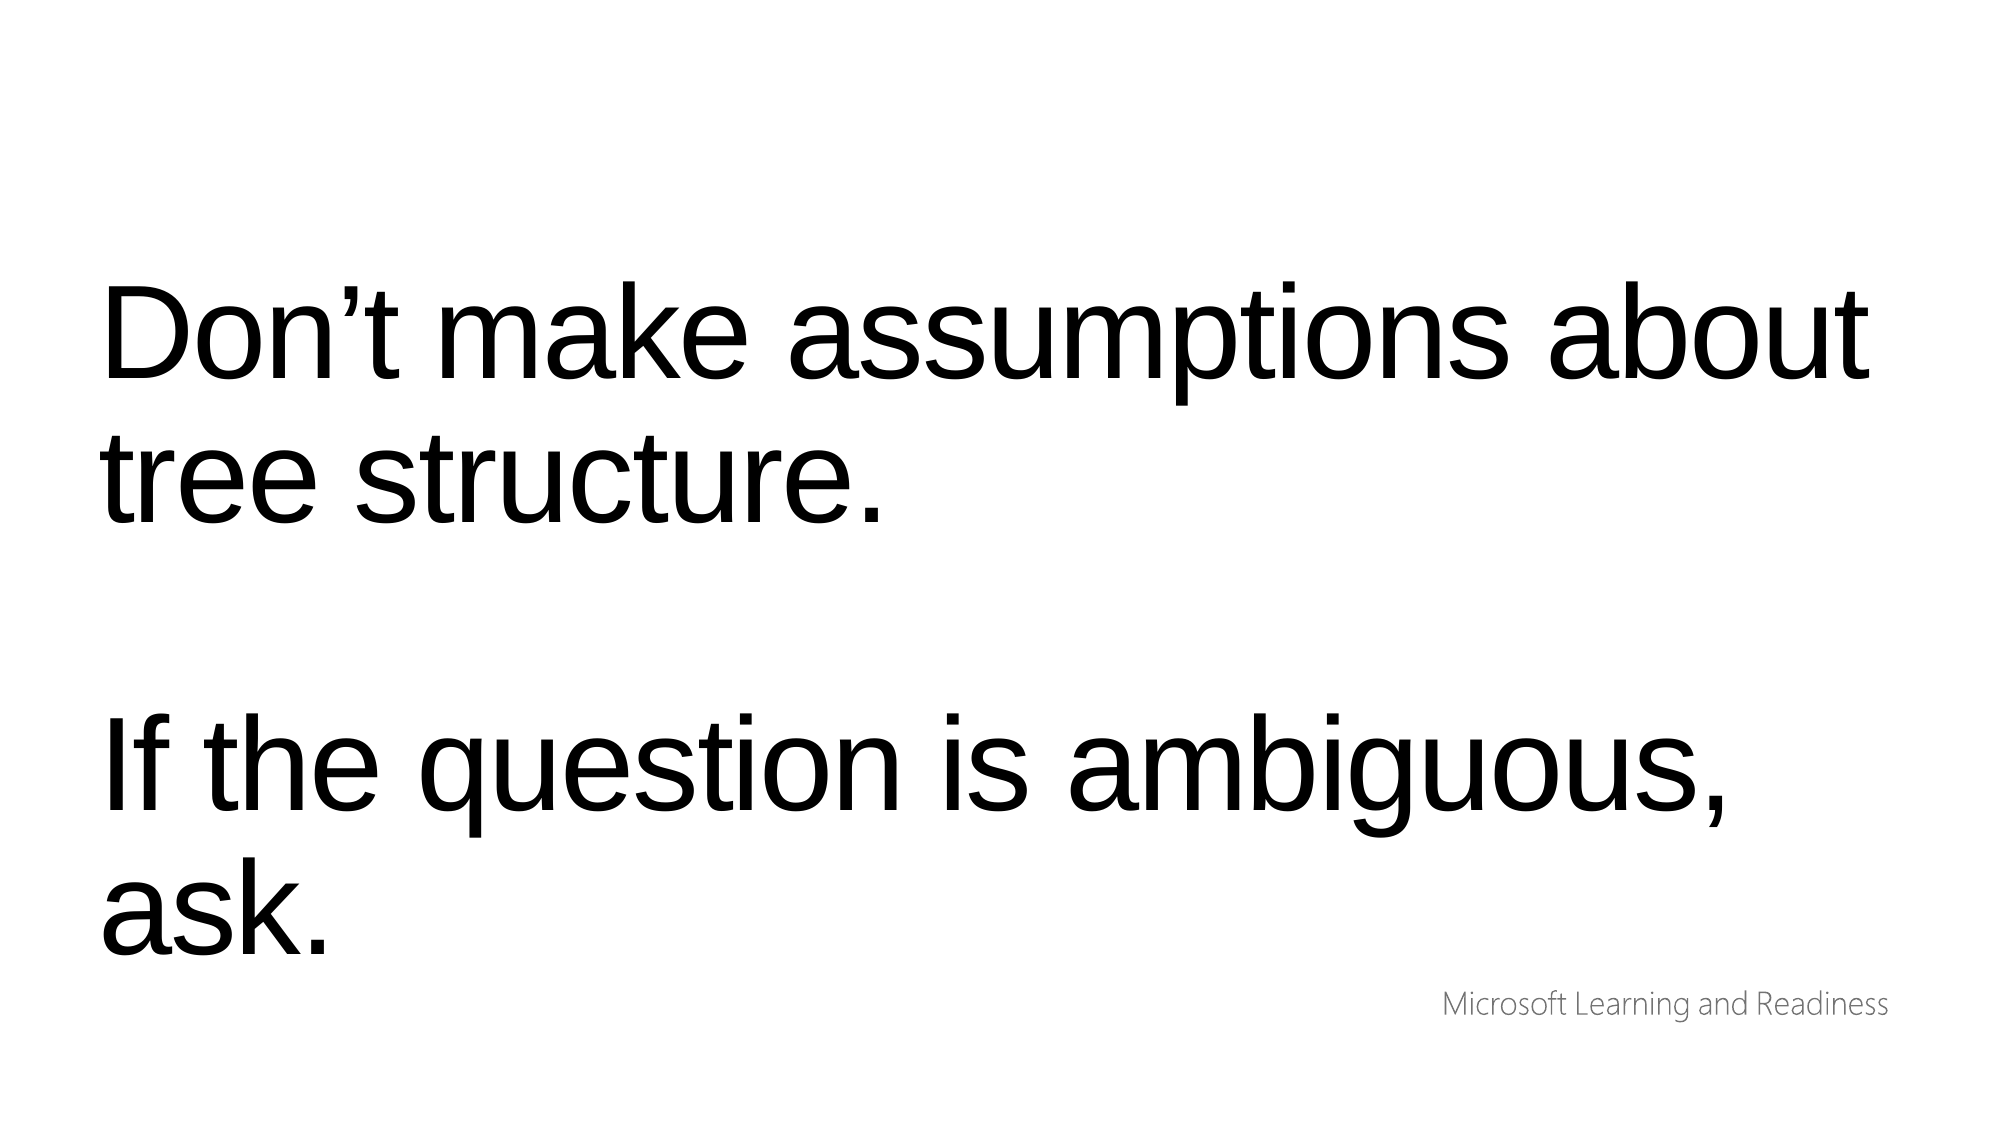

Don’t make assumptions about tree structure.

If the question is ambiguous, ask.